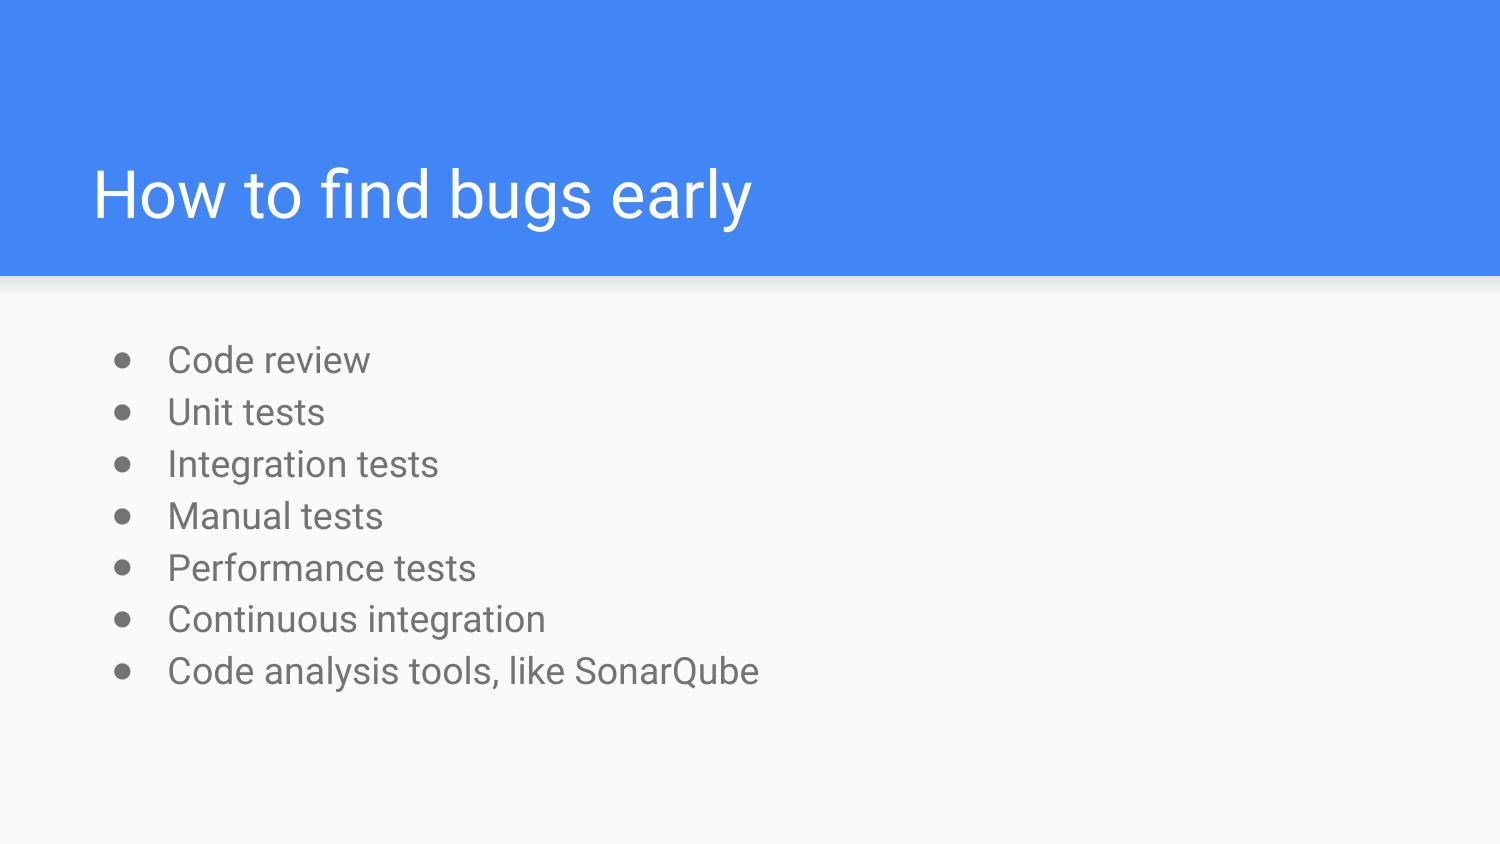

# How to find bugs early
Code review
Unit tests
Integration tests
Manual tests
Performance tests
Continuous integration
Code analysis tools, like SonarQube